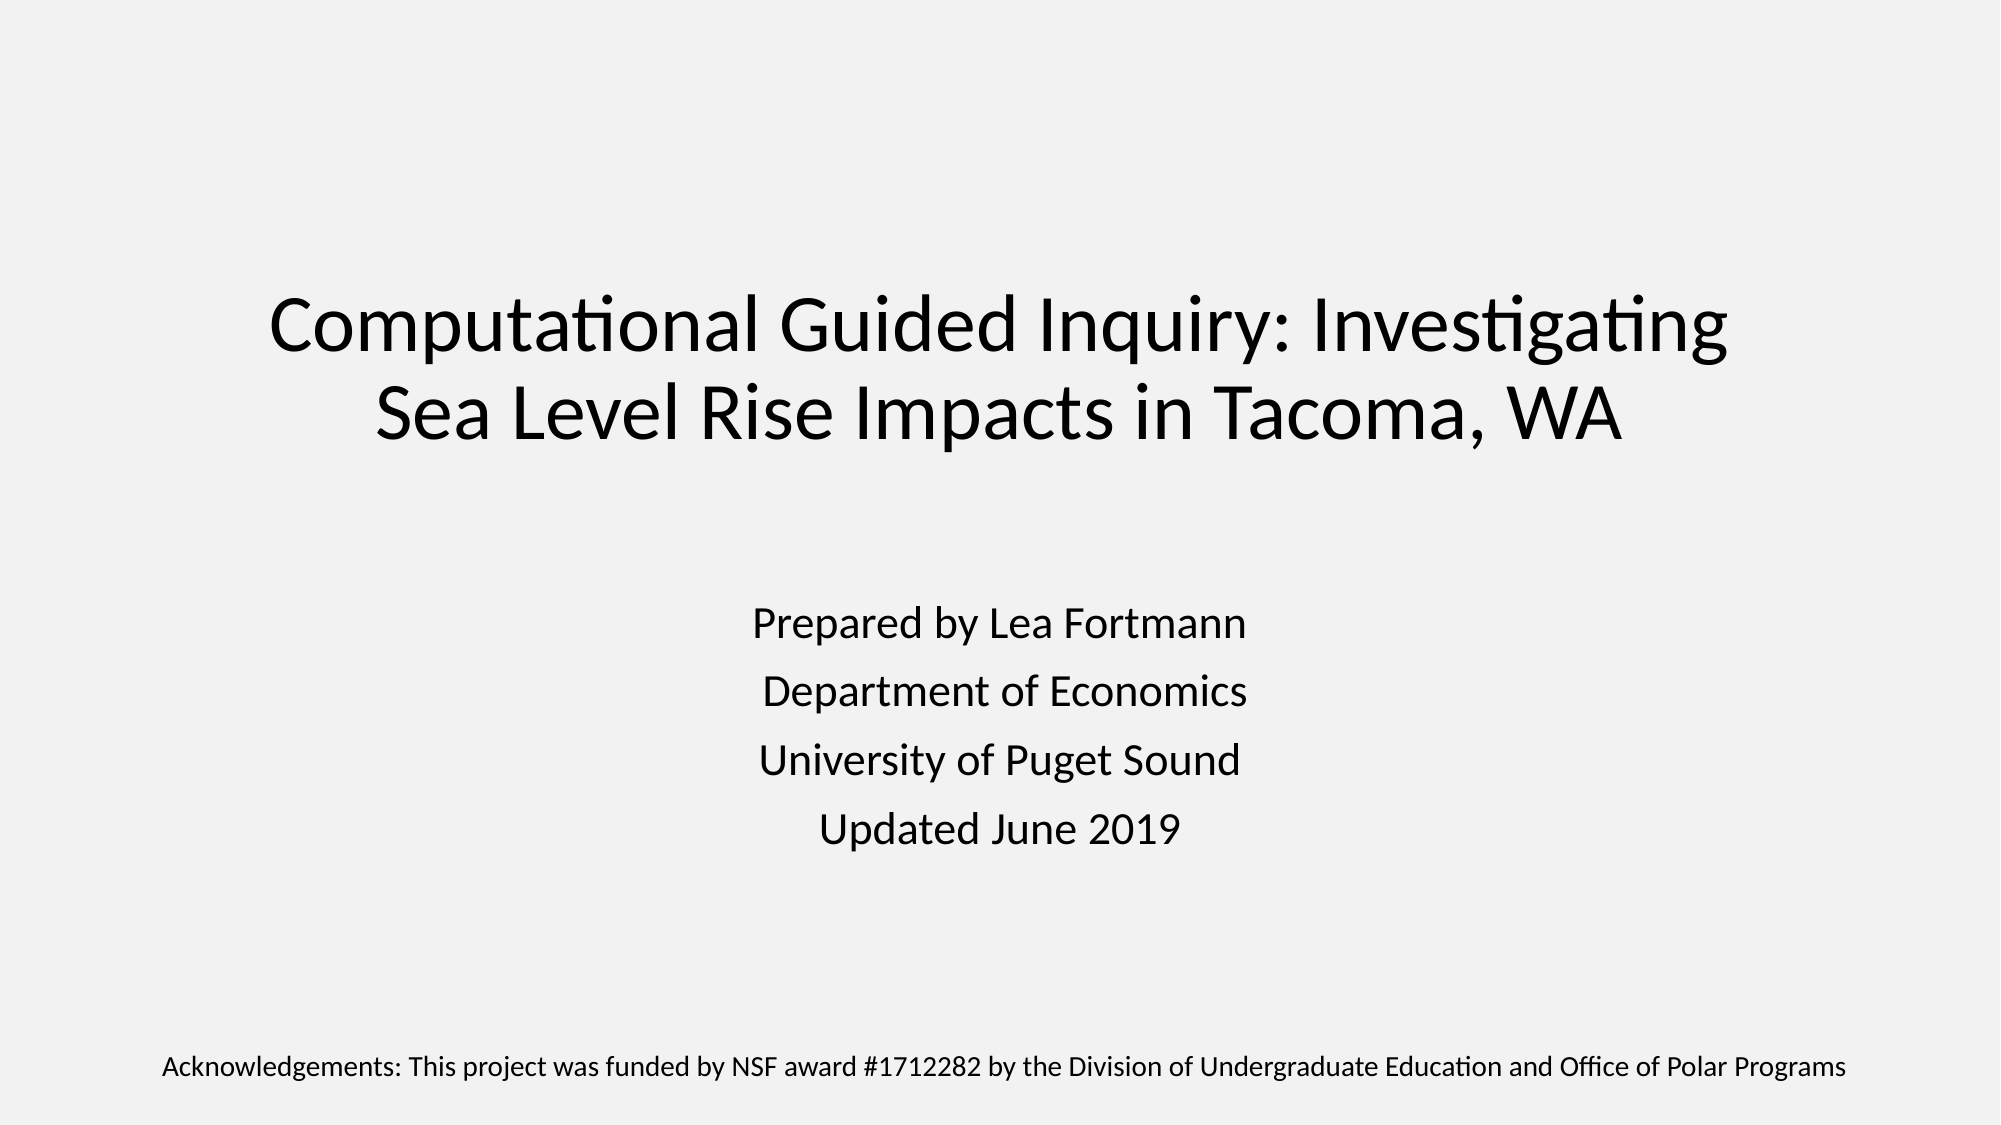

# Computational Guided Inquiry: Investigating Sea Level Rise Impacts in Tacoma, WA
Prepared by Lea Fortmann
 Department of Economics
University of Puget Sound
Updated June 2019
Acknowledgements: This project was funded by NSF award #1712282 by the Division of Undergraduate Education and Office of Polar Programs